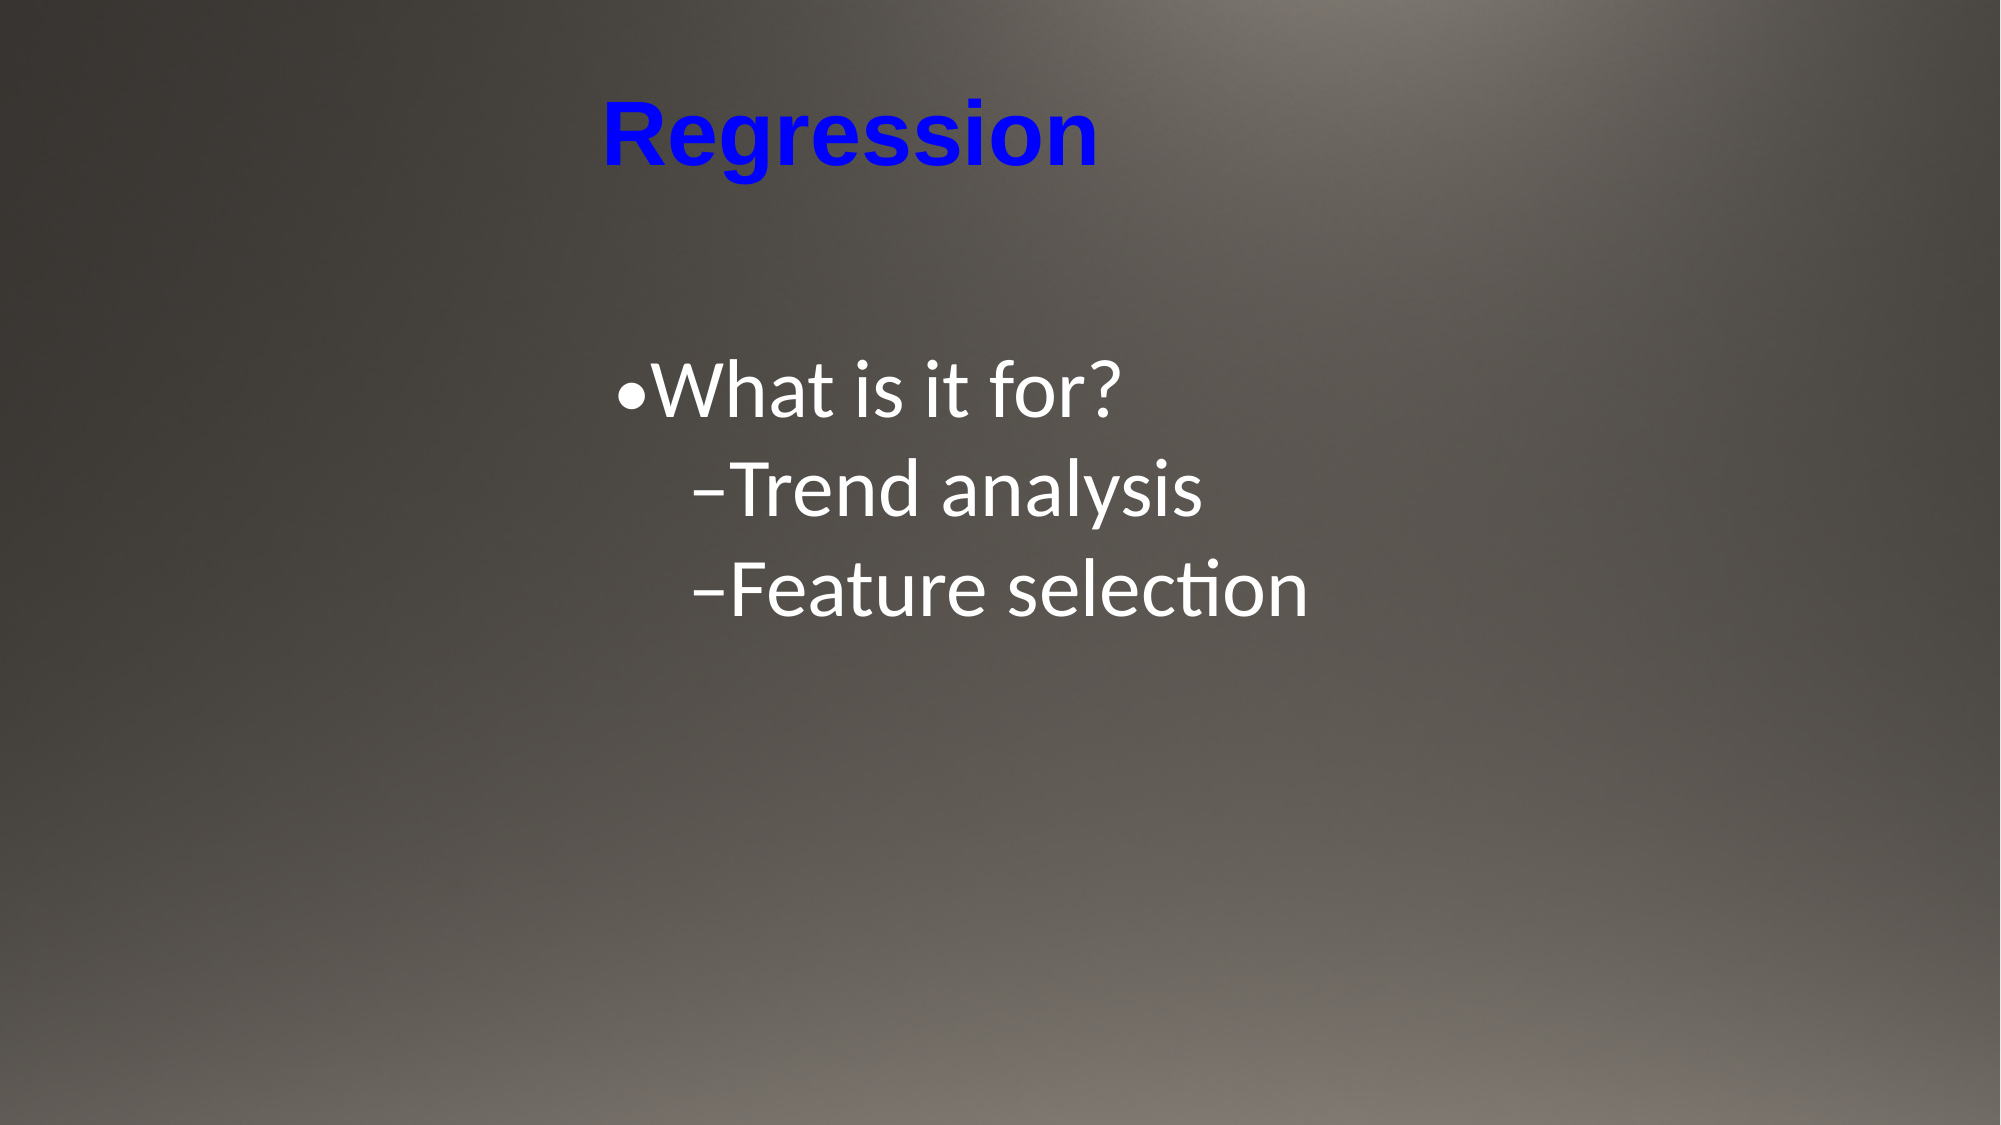

Regression
•What is it for?
–Trend analysis
–Feature selection